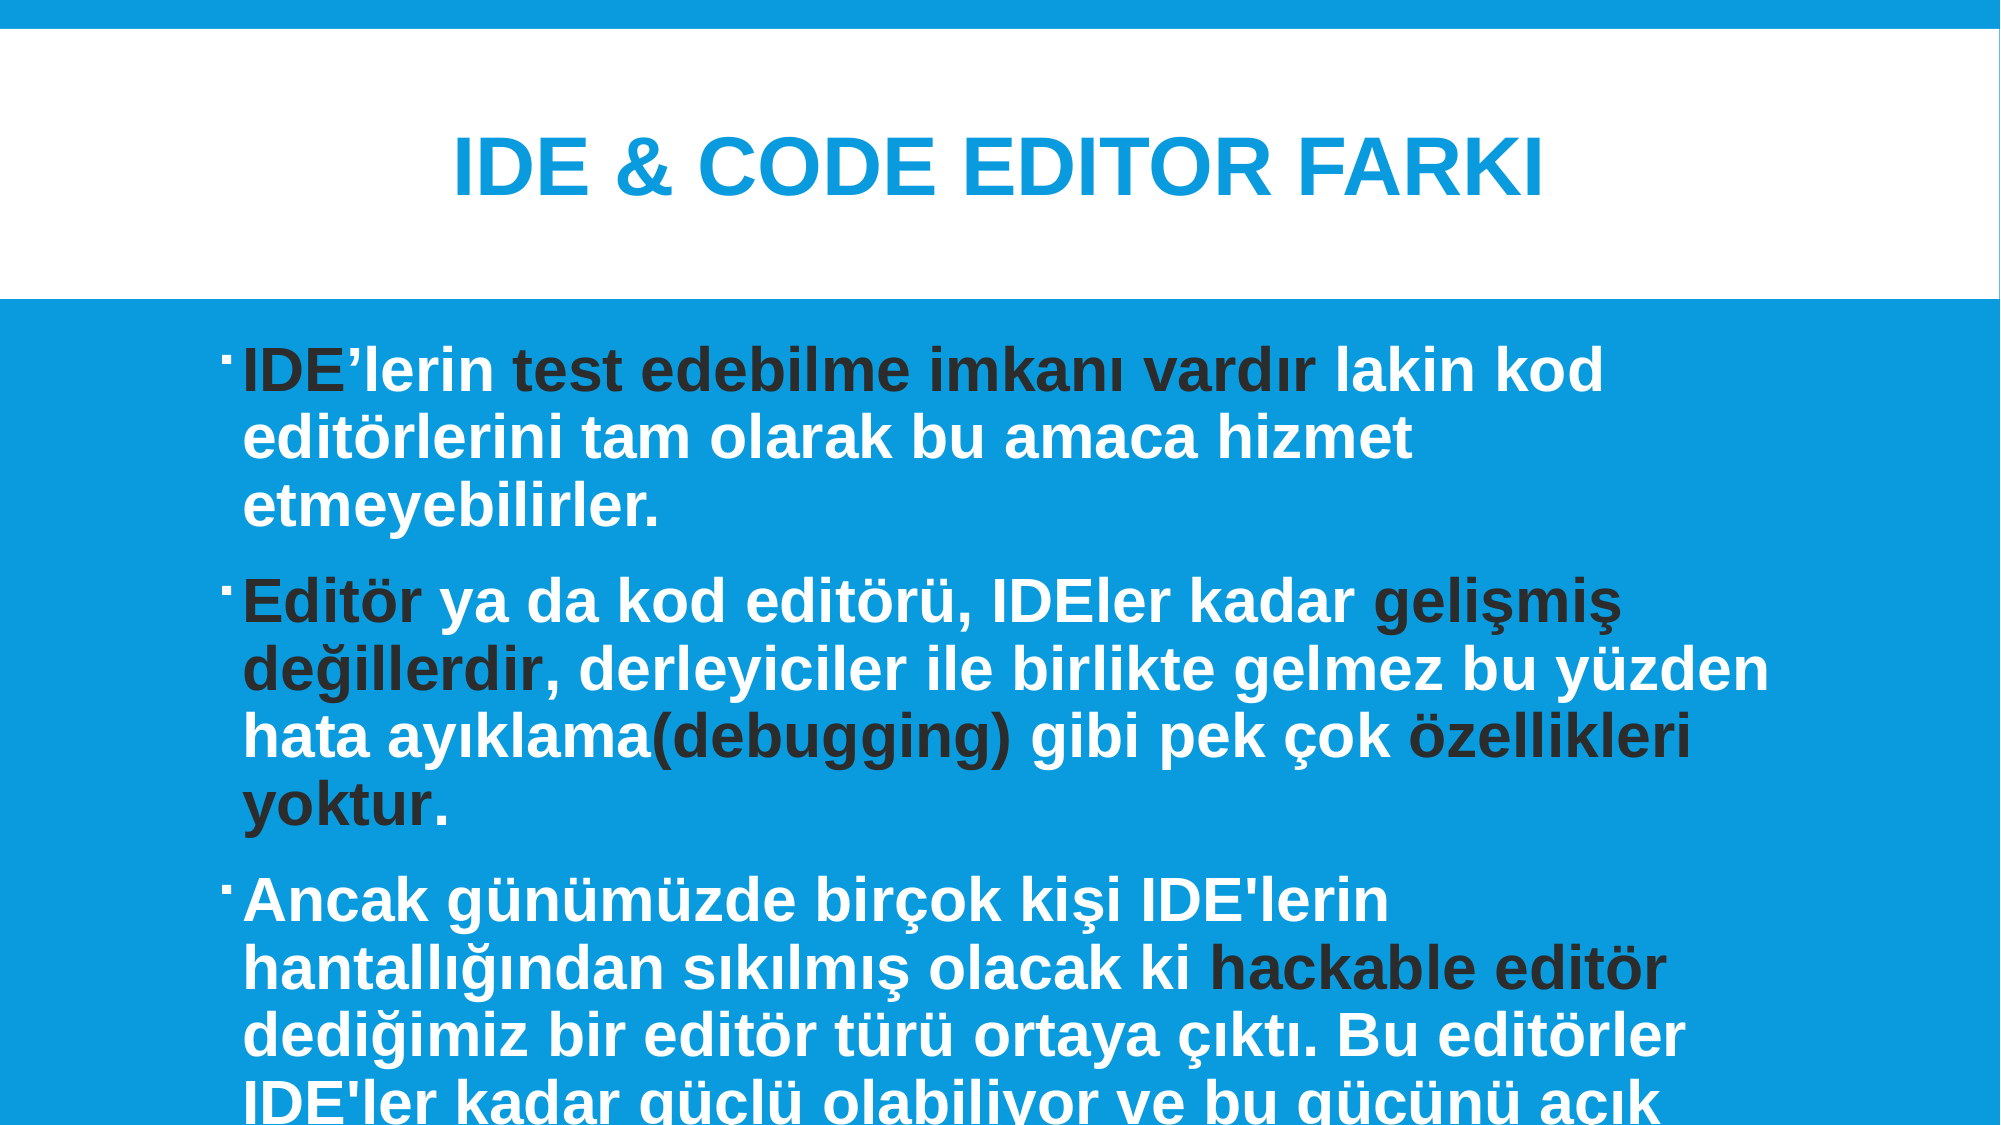

# IDE & cODe EDıToR FARKI
IDE’lerin test edebilme imkanı vardır lakin kod editörlerini tam olarak bu amaca hizmet etmeyebilirler.
Editör ya da kod editörü, IDEler kadar gelişmiş değillerdir, derleyiciler ile birlikte gelmez bu yüzden hata ayıklama(debugging) gibi pek çok özellikleri yoktur.
Ancak günümüzde birçok kişi IDE'lerin hantallığından sıkılmış olacak ki hackable editör dediğimiz bir editör türü ortaya çıktı. Bu editörler IDE'ler kadar güçlü olabiliyor ve bu gücünü açık kaynak olarak geliştirilen eklentilerden alıyor.